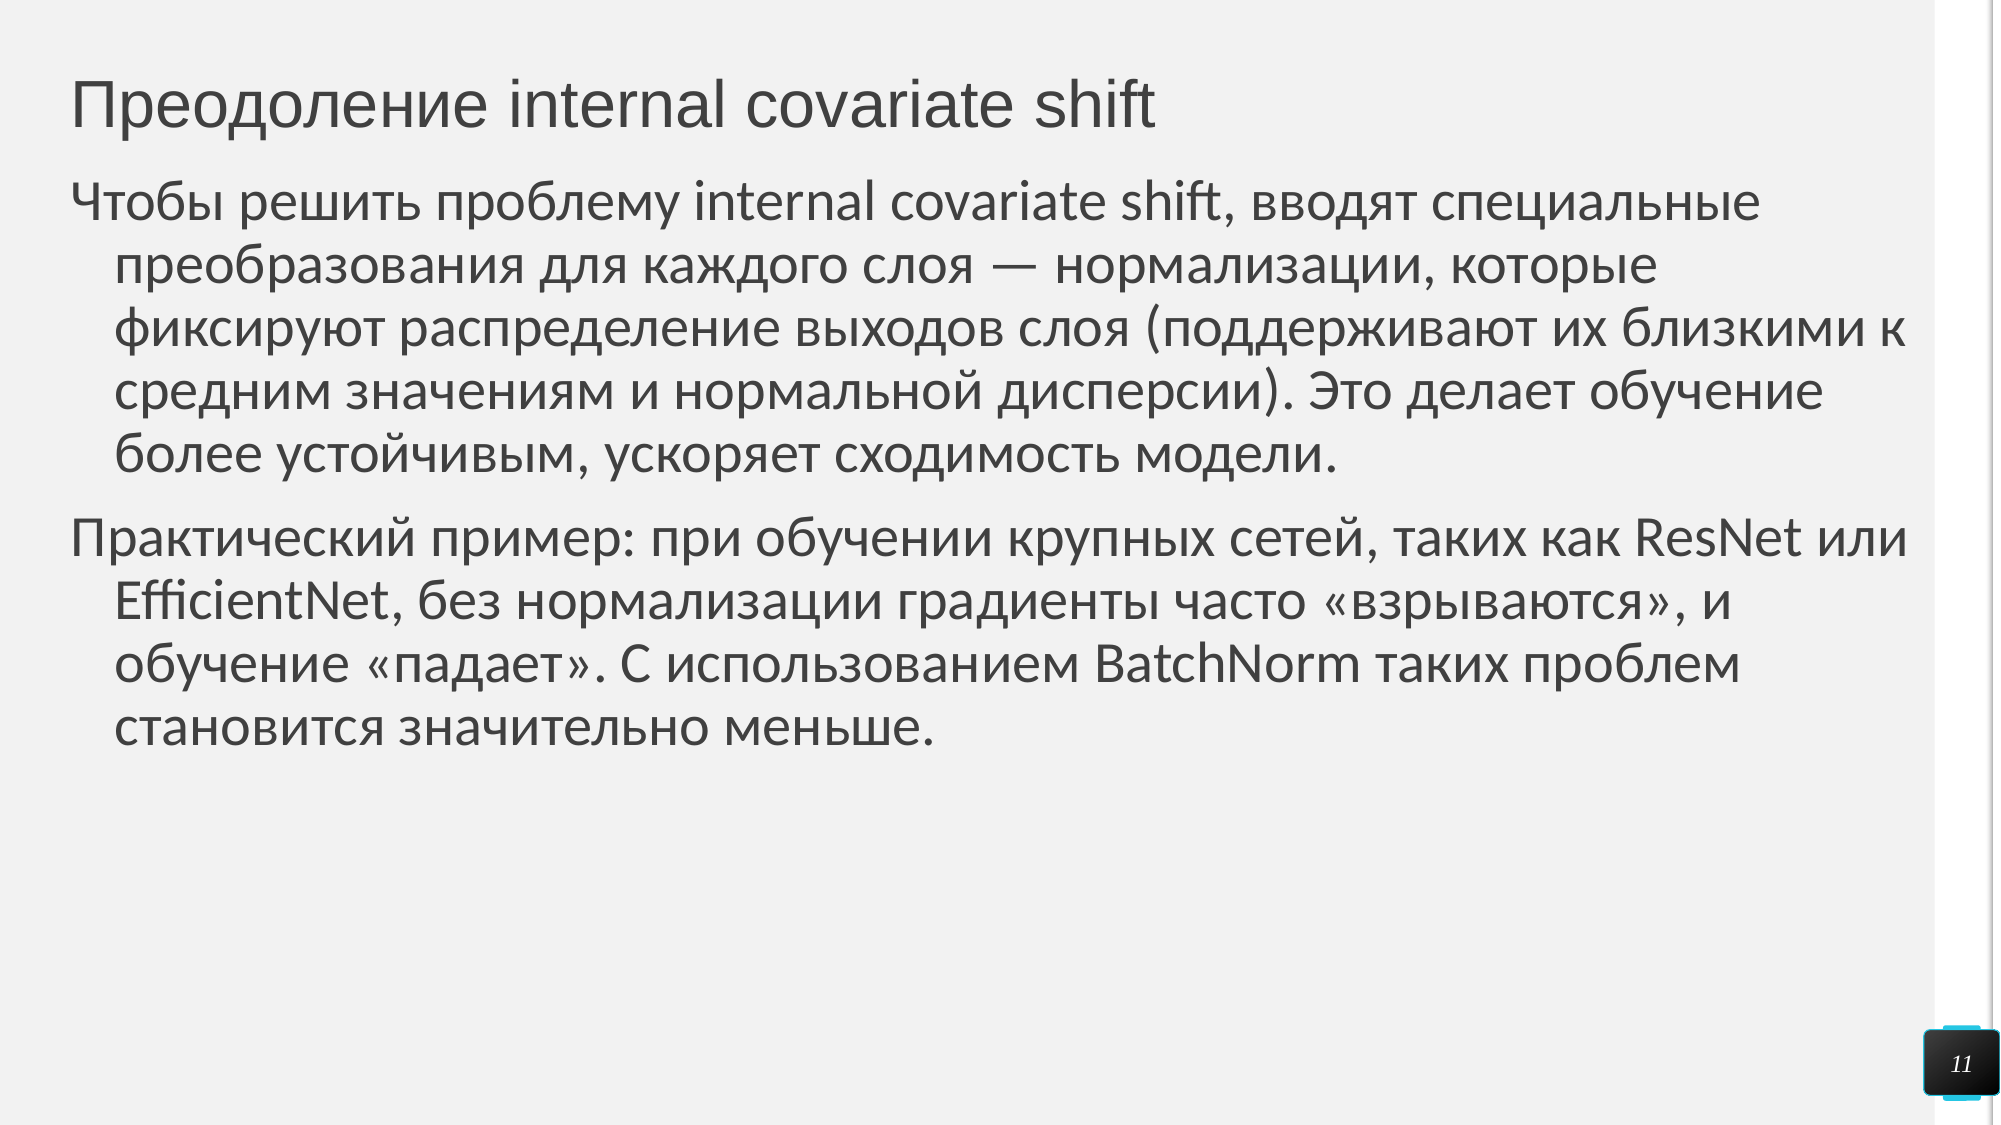

# Преодоление internal covariate shift
Чтобы решить проблему internal covariate shift, вводят специальные преобразования для каждого слоя — нормализации, которые фиксируют распределение выходов слоя (поддерживают их близкими к средним значениям и нормальной дисперсии). Это делает обучение более устойчивым, ускоряет сходимость модели.
Практический пример: при обучении крупных сетей, таких как ResNet или EfficientNet, без нормализации градиенты часто «взрываются», и обучение «падает». С использованием BatchNorm таких проблем становится значительно меньше.

11